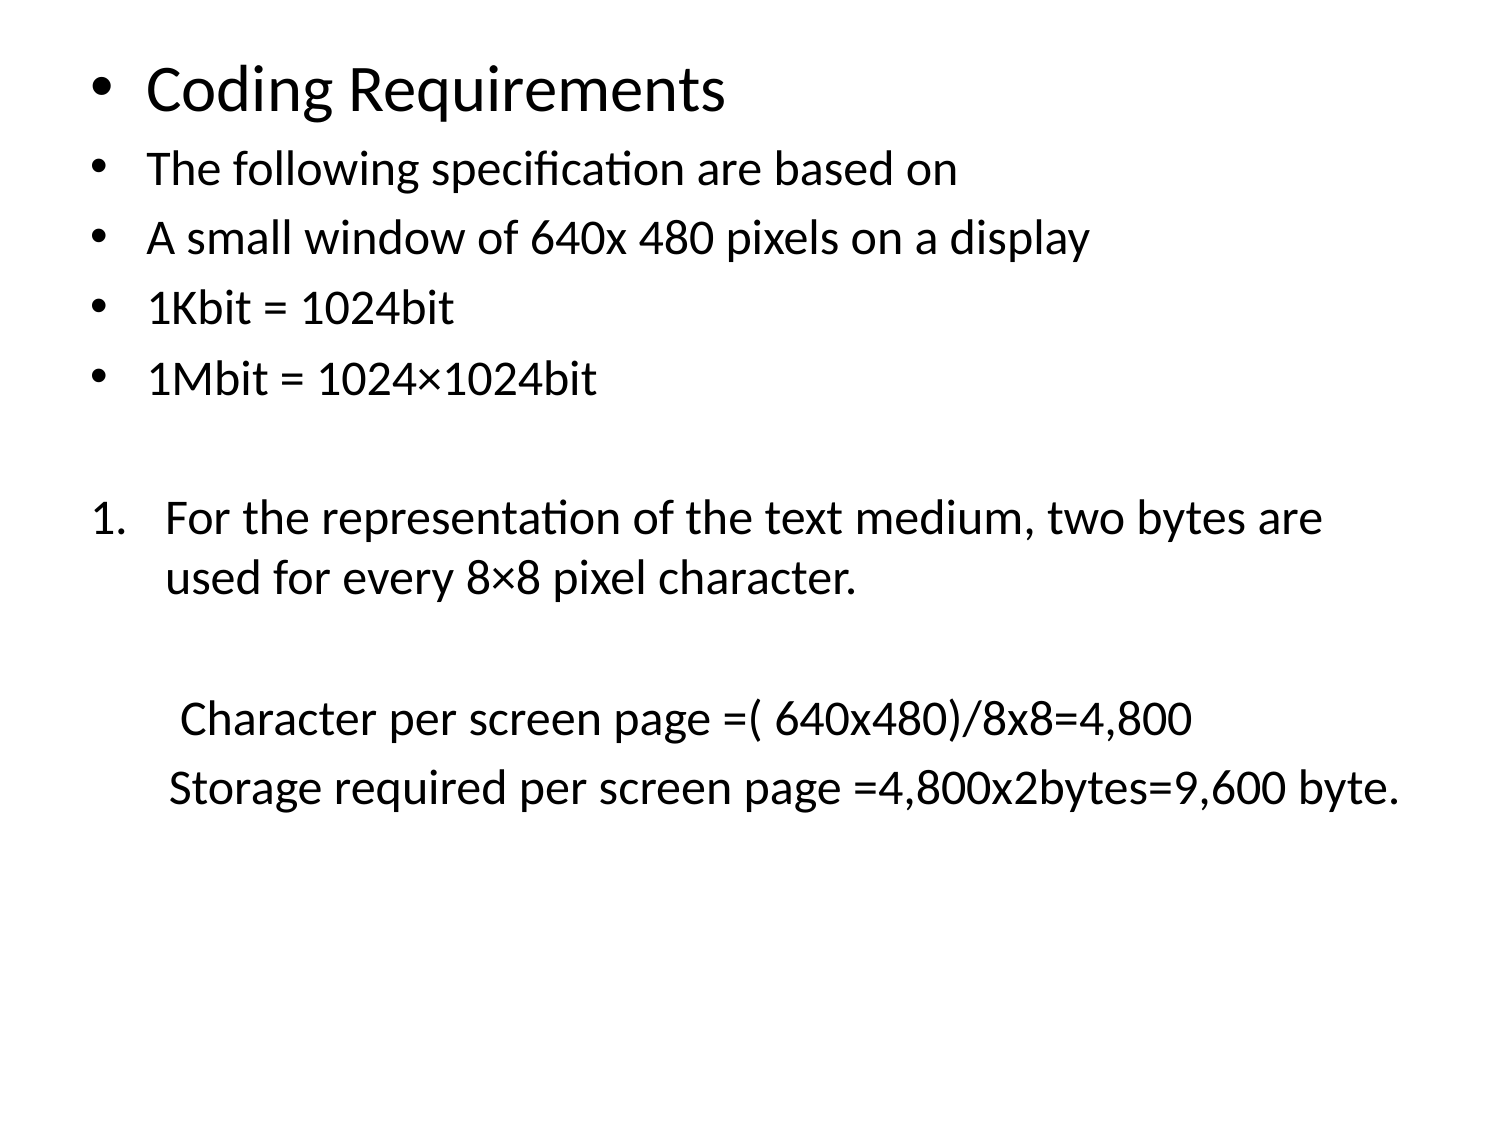

Coding Requirements
The following specification are based on
A small window of 640x 480 pixels on a display
1Kbit = 1024bit
1Mbit = 1024×1024bit

For the representation of the text medium, two bytes are used for every 8×8 pixel character.

        Character per screen page =( 640x480)/8x8=4,800
       Storage required per screen page =4,800x2bytes=9,600 byte.